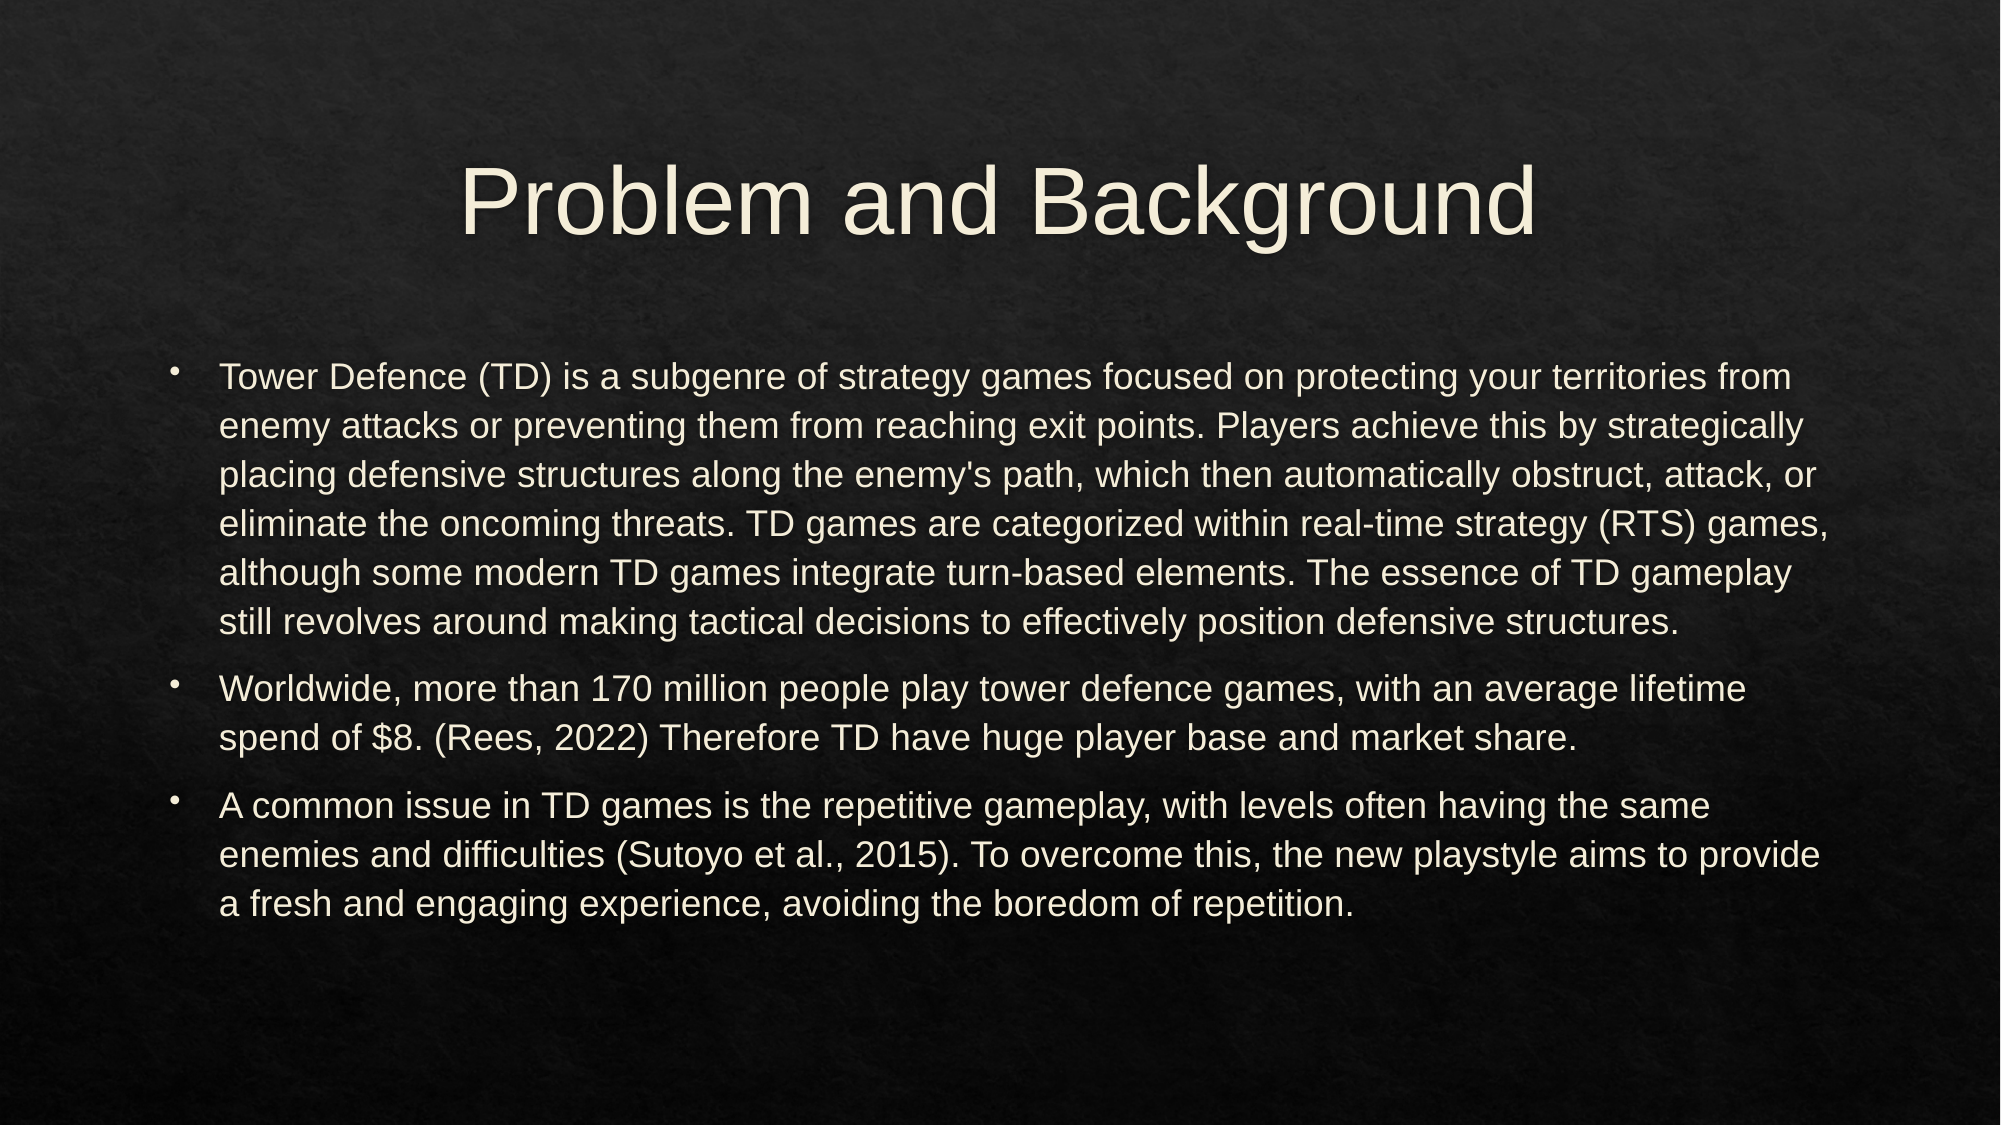

# Problem and Background
Tower Defence (TD) is a subgenre of strategy games focused on protecting your territories from enemy attacks or preventing them from reaching exit points. Players achieve this by strategically placing defensive structures along the enemy's path, which then automatically obstruct, attack, or eliminate the oncoming threats. TD games are categorized within real-time strategy (RTS) games, although some modern TD games integrate turn-based elements. The essence of TD gameplay still revolves around making tactical decisions to effectively position defensive structures.
Worldwide, more than 170 million people play tower defence games, with an average lifetime spend of $8. (Rees, 2022) Therefore TD have huge player base and market share.
A common issue in TD games is the repetitive gameplay, with levels often having the same enemies and difficulties (Sutoyo et al., 2015). To overcome this, the new playstyle aims to provide a fresh and engaging experience, avoiding the boredom of repetition.